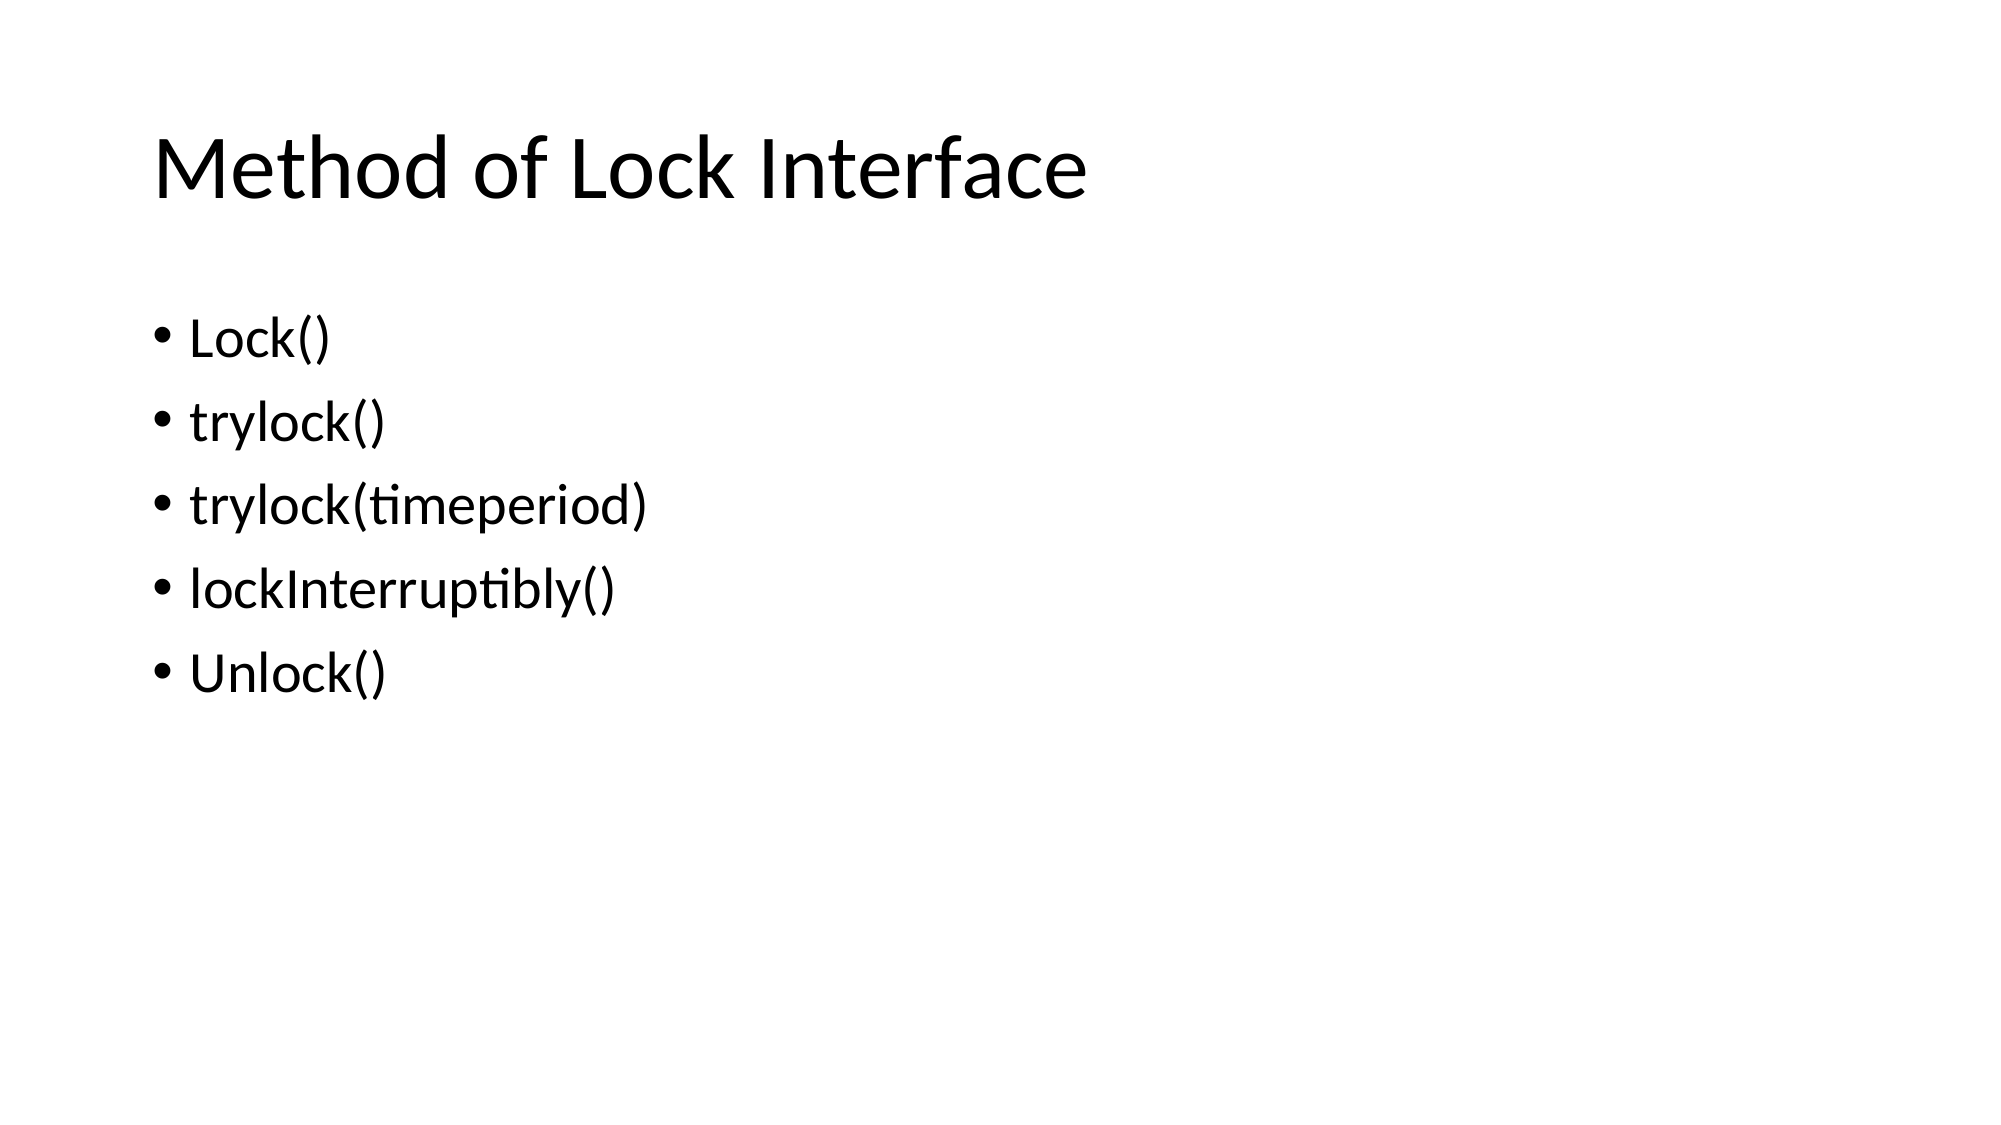

# Method of Lock Interface
Lock()
trylock()
trylock(timeperiod)
lockInterruptibly()
Unlock()